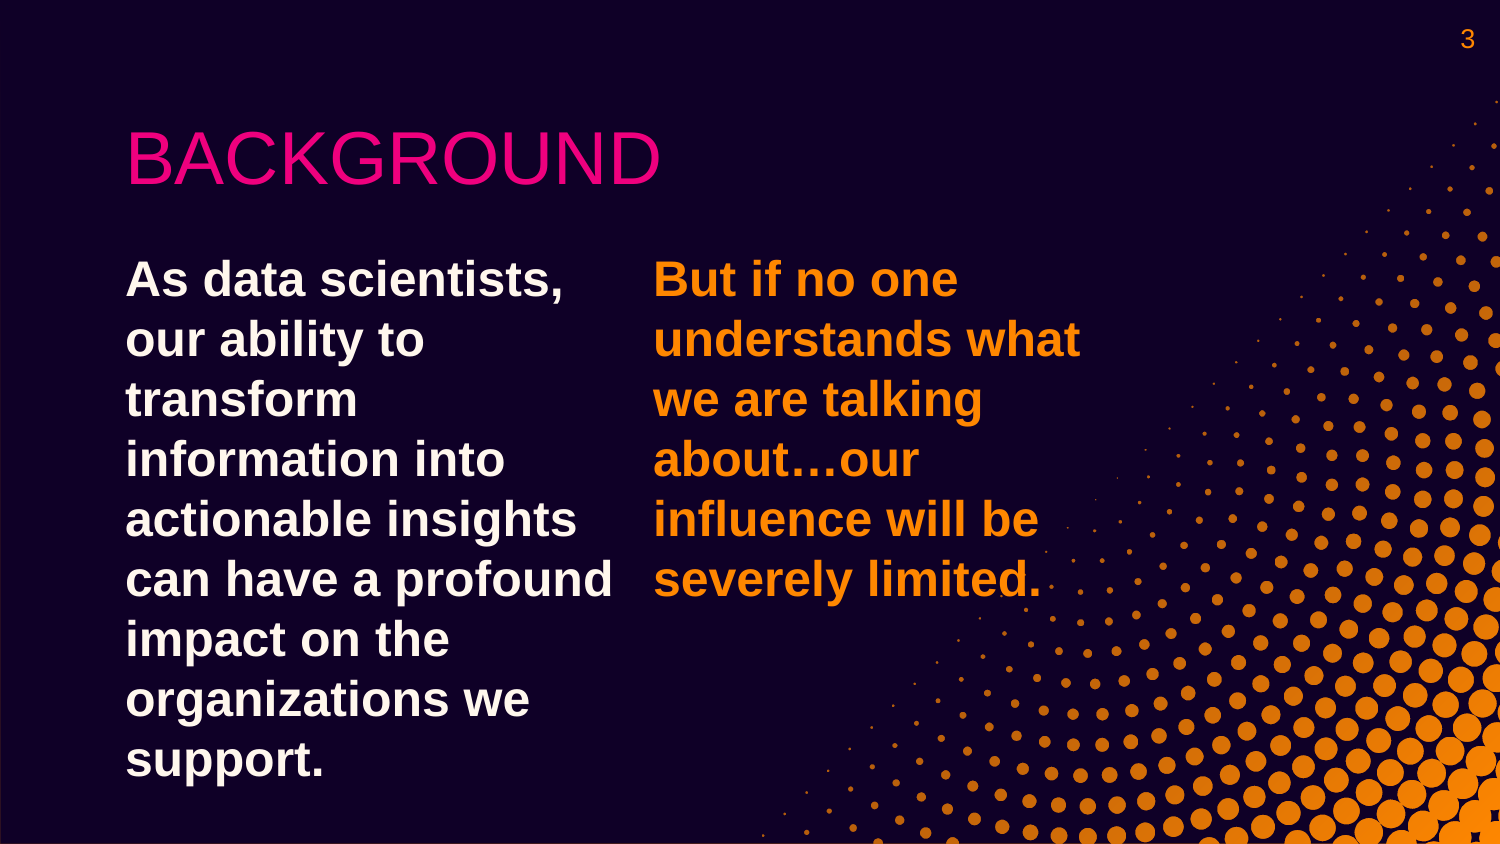

3
# BACKGROUND
As data scientists, our ability to transform information into actionable insights can have a profound impact on the organizations we support.
But if no one understands what we are talking about…our influence will be severely limited.